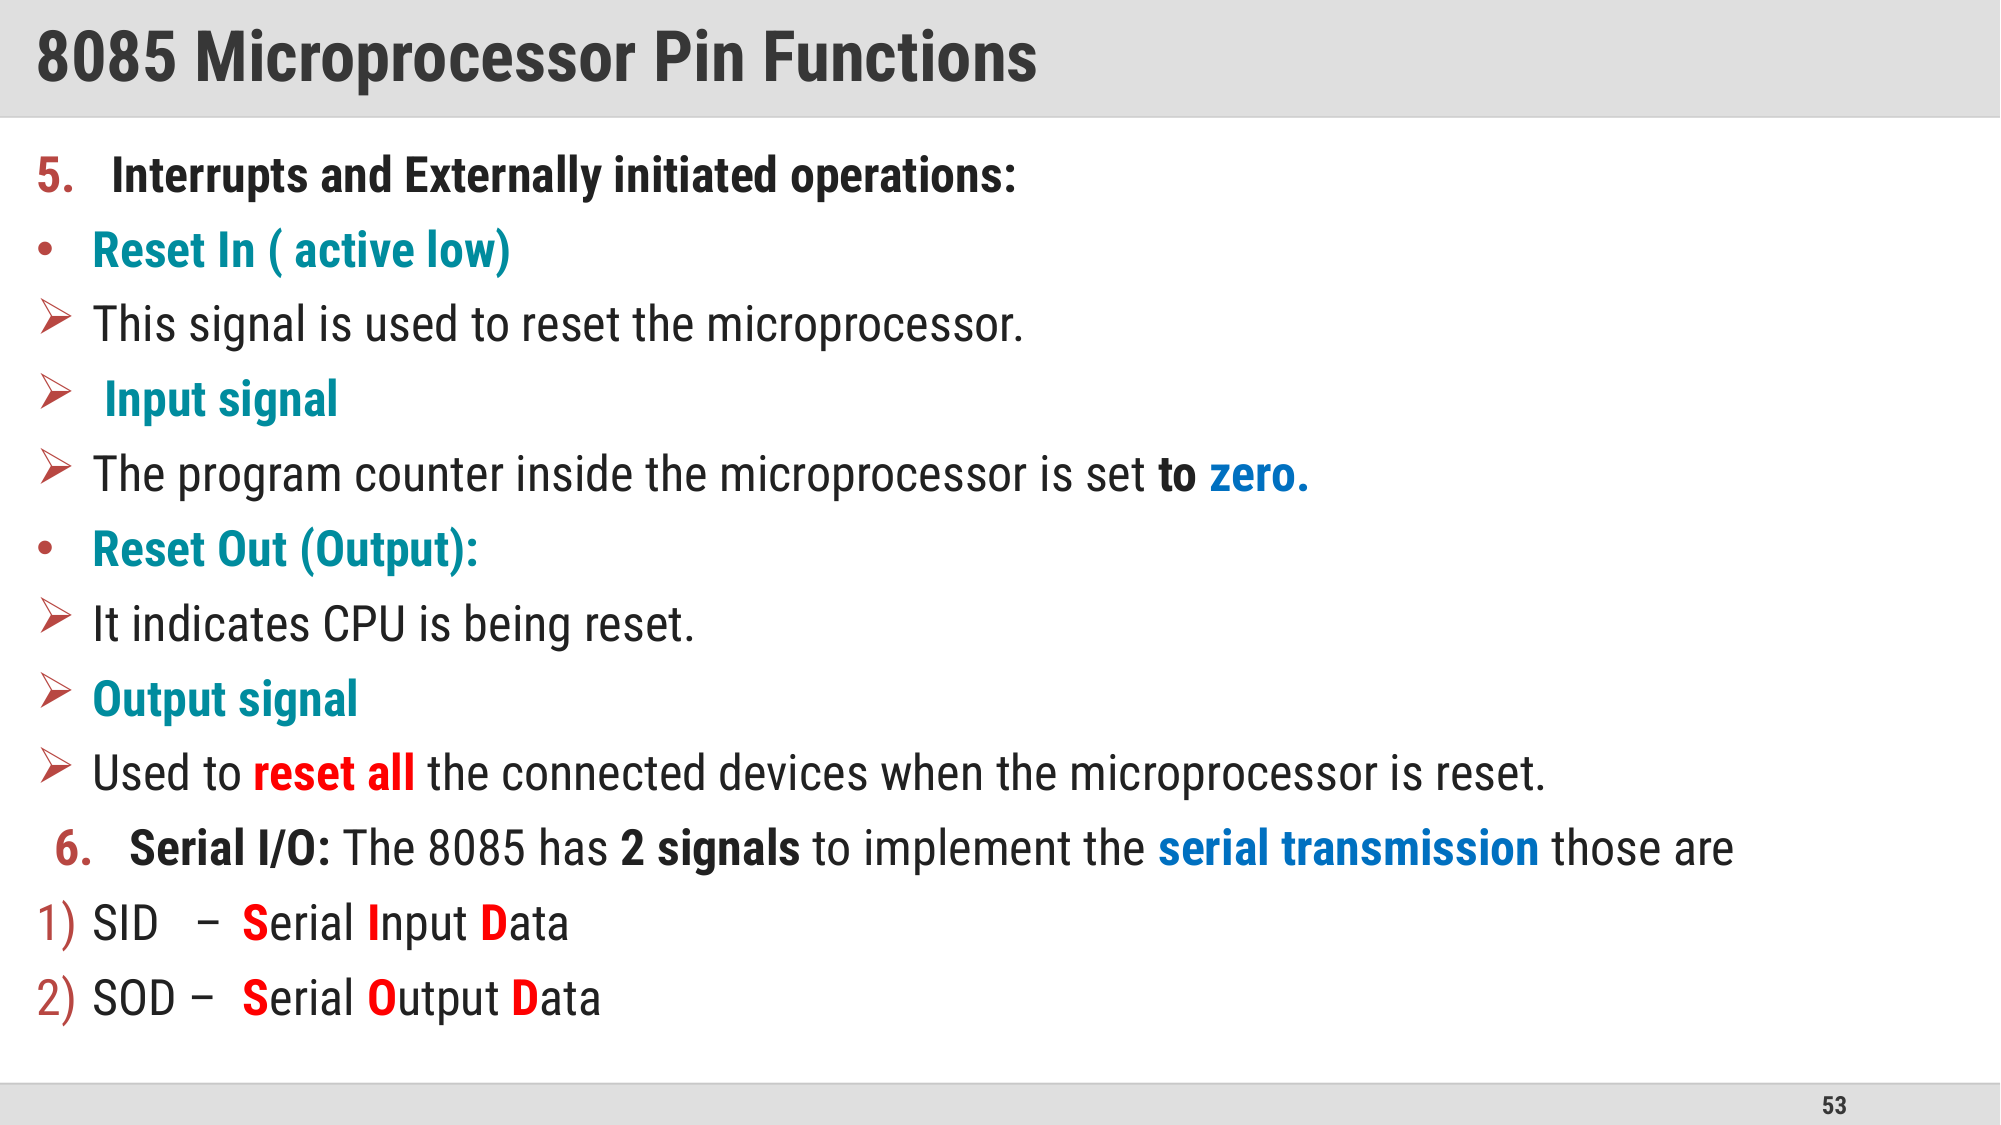

# 8085 Microprocessor Pin Functions
Interrupts and Externally initiated operations:
Reset In ( active low)
This signal is used to reset the microprocessor.
 Input signal
The program counter inside the microprocessor is set to zero.
Reset Out (Output):
It indicates CPU is being reset.
Output signal
Used to reset all the connected devices when the microprocessor is reset.
Serial I/O: The 8085 has 2 signals to implement the serial transmission those are
SID   – 	Serial Input Data
SOD – 	Serial Output Data